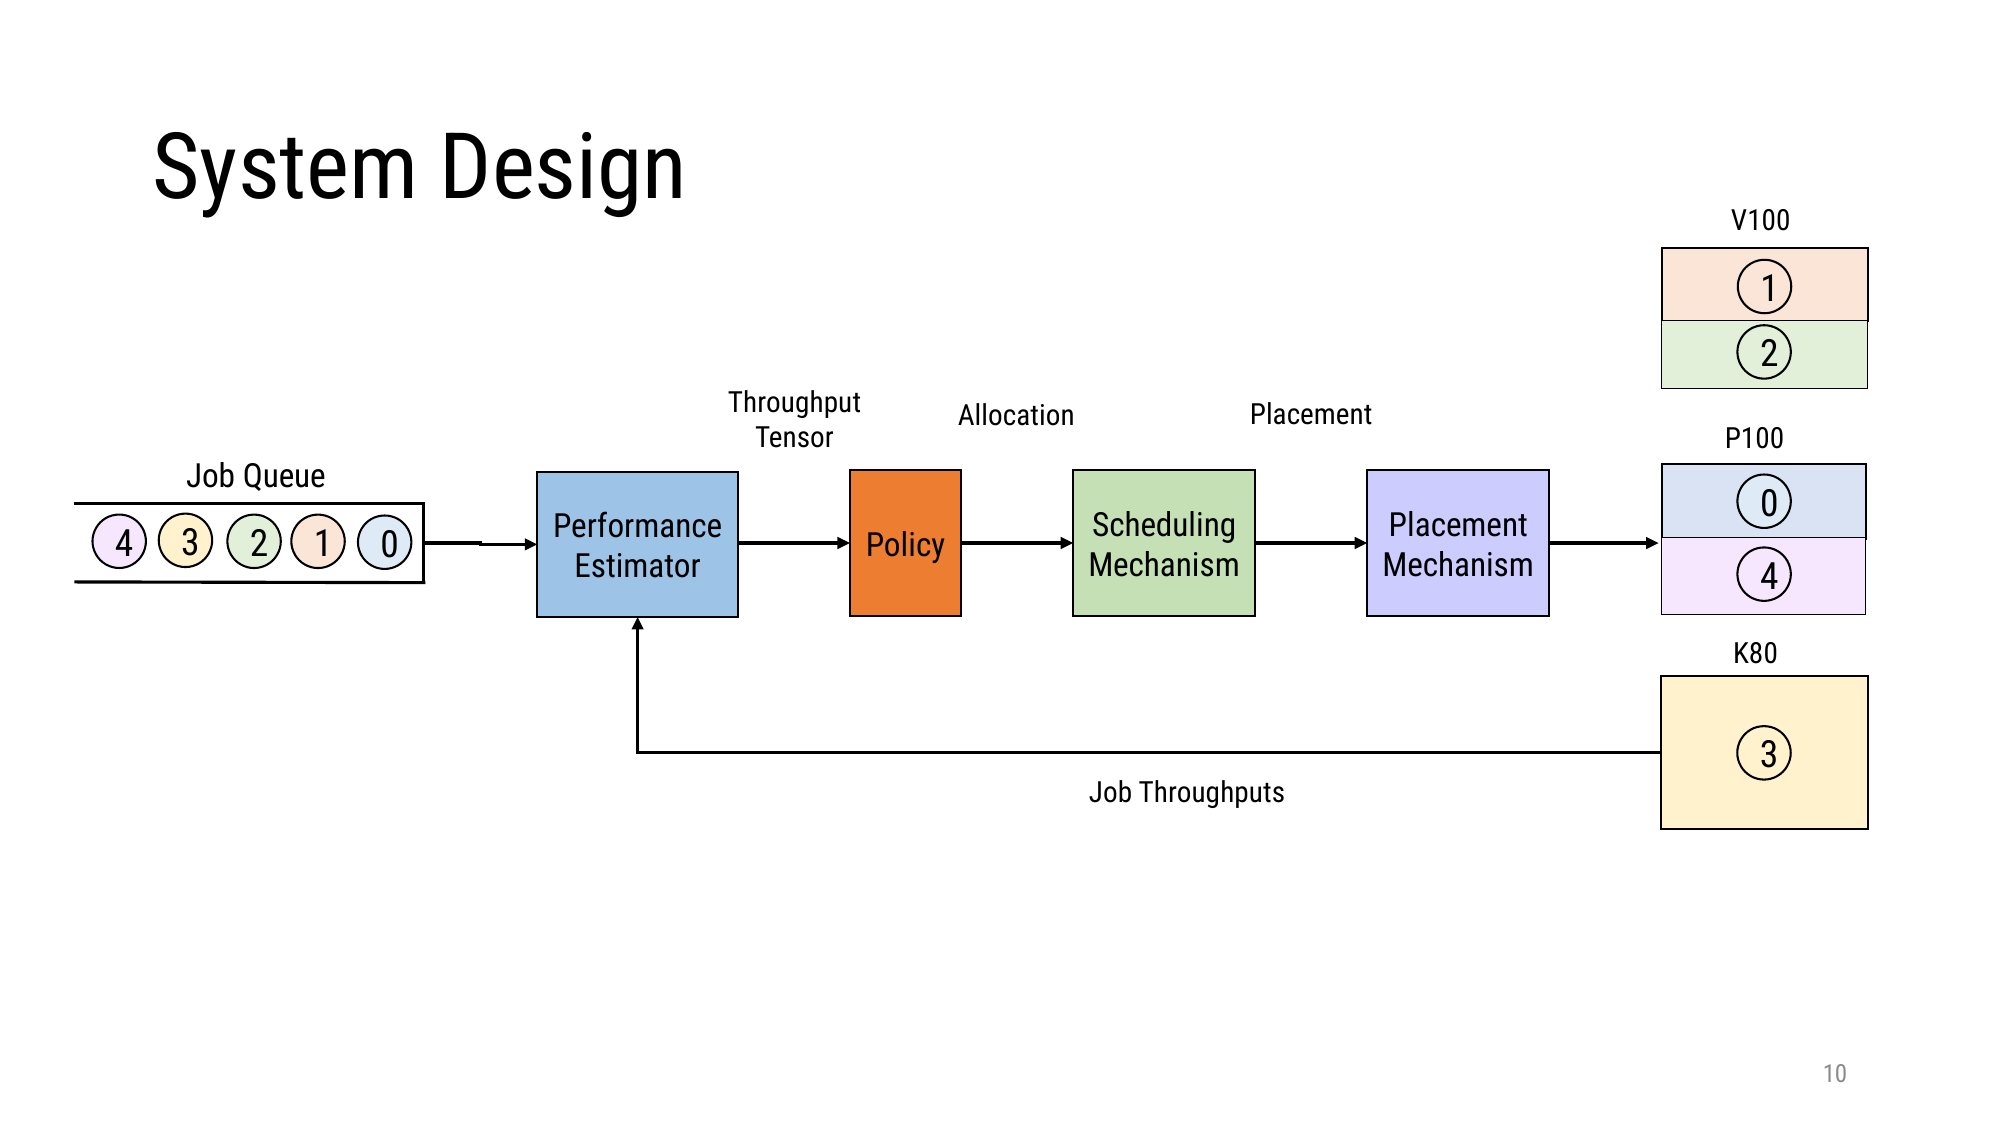

# System Design
V100

1

2
Throughput Tensor
Placement
Allocation
P100
 Job Queue
3
4
2
1
0

0

4
Policy
Scheduling Mechanism
Placement Mechanism
Performance Estimator
K80

3
Job Throughputs

10